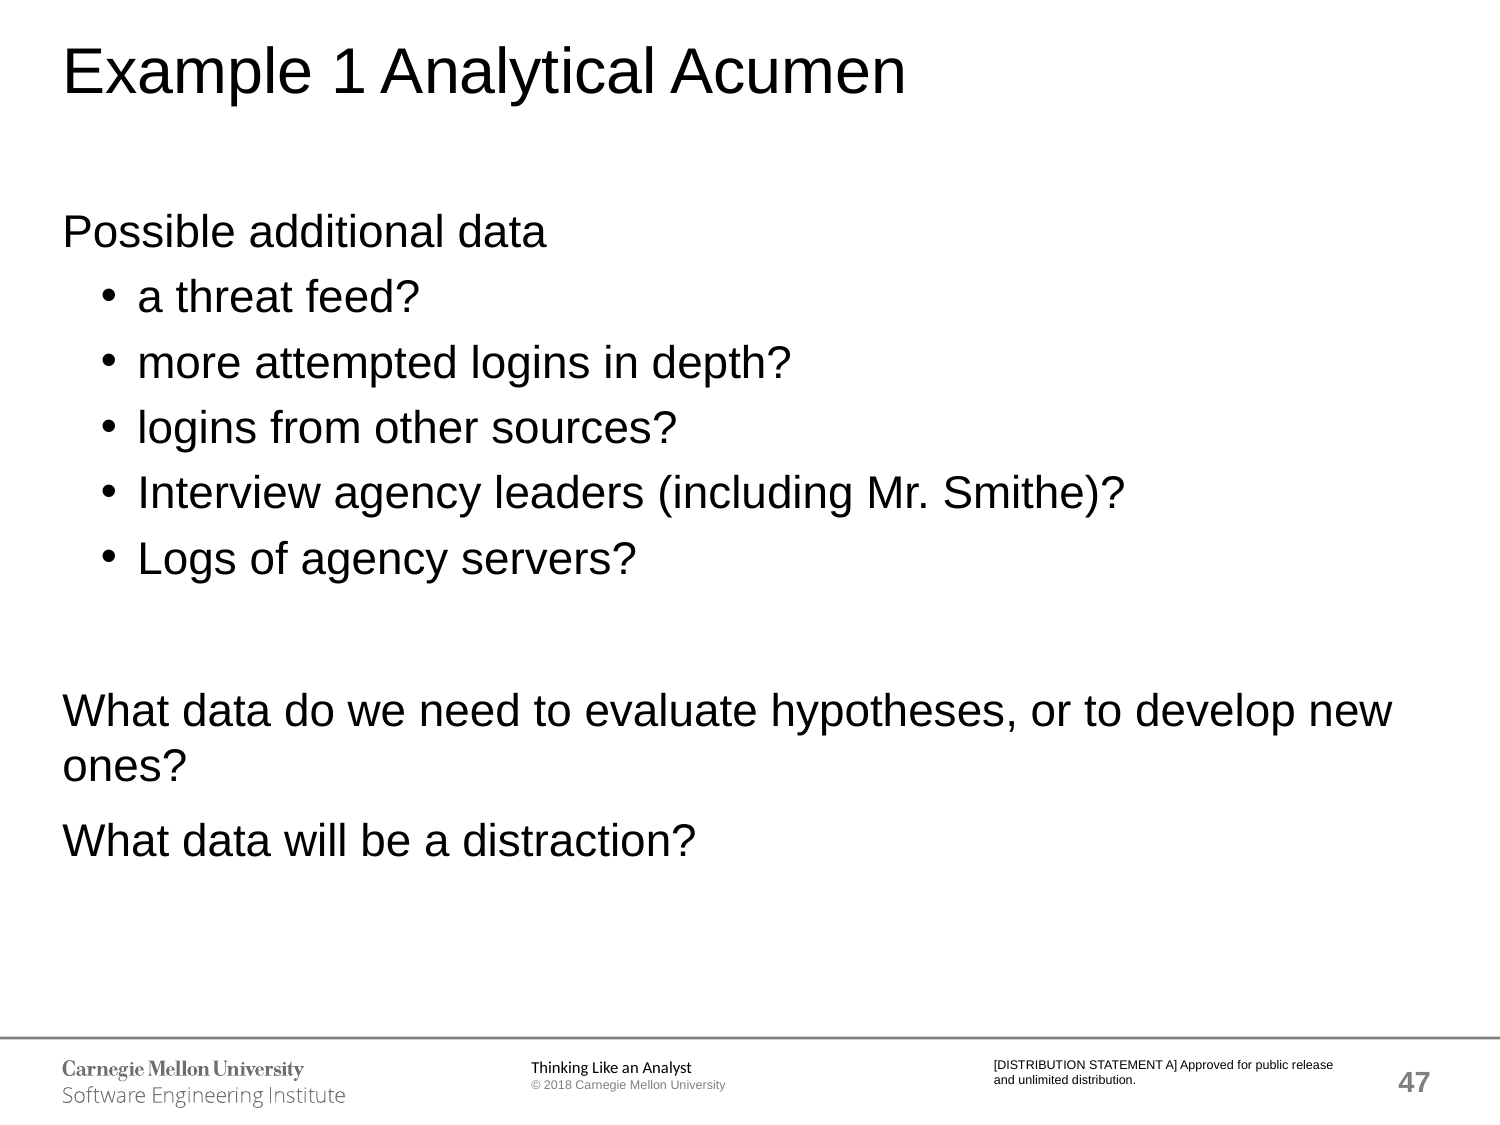

# Example 1 Analytical Acumen
Possible additional data
a threat feed?
more attempted logins in depth?
logins from other sources?
Interview agency leaders (including Mr. Smithe)?
Logs of agency servers?

What data do we need to evaluate hypotheses, or to develop new ones?
What data will be a distraction?